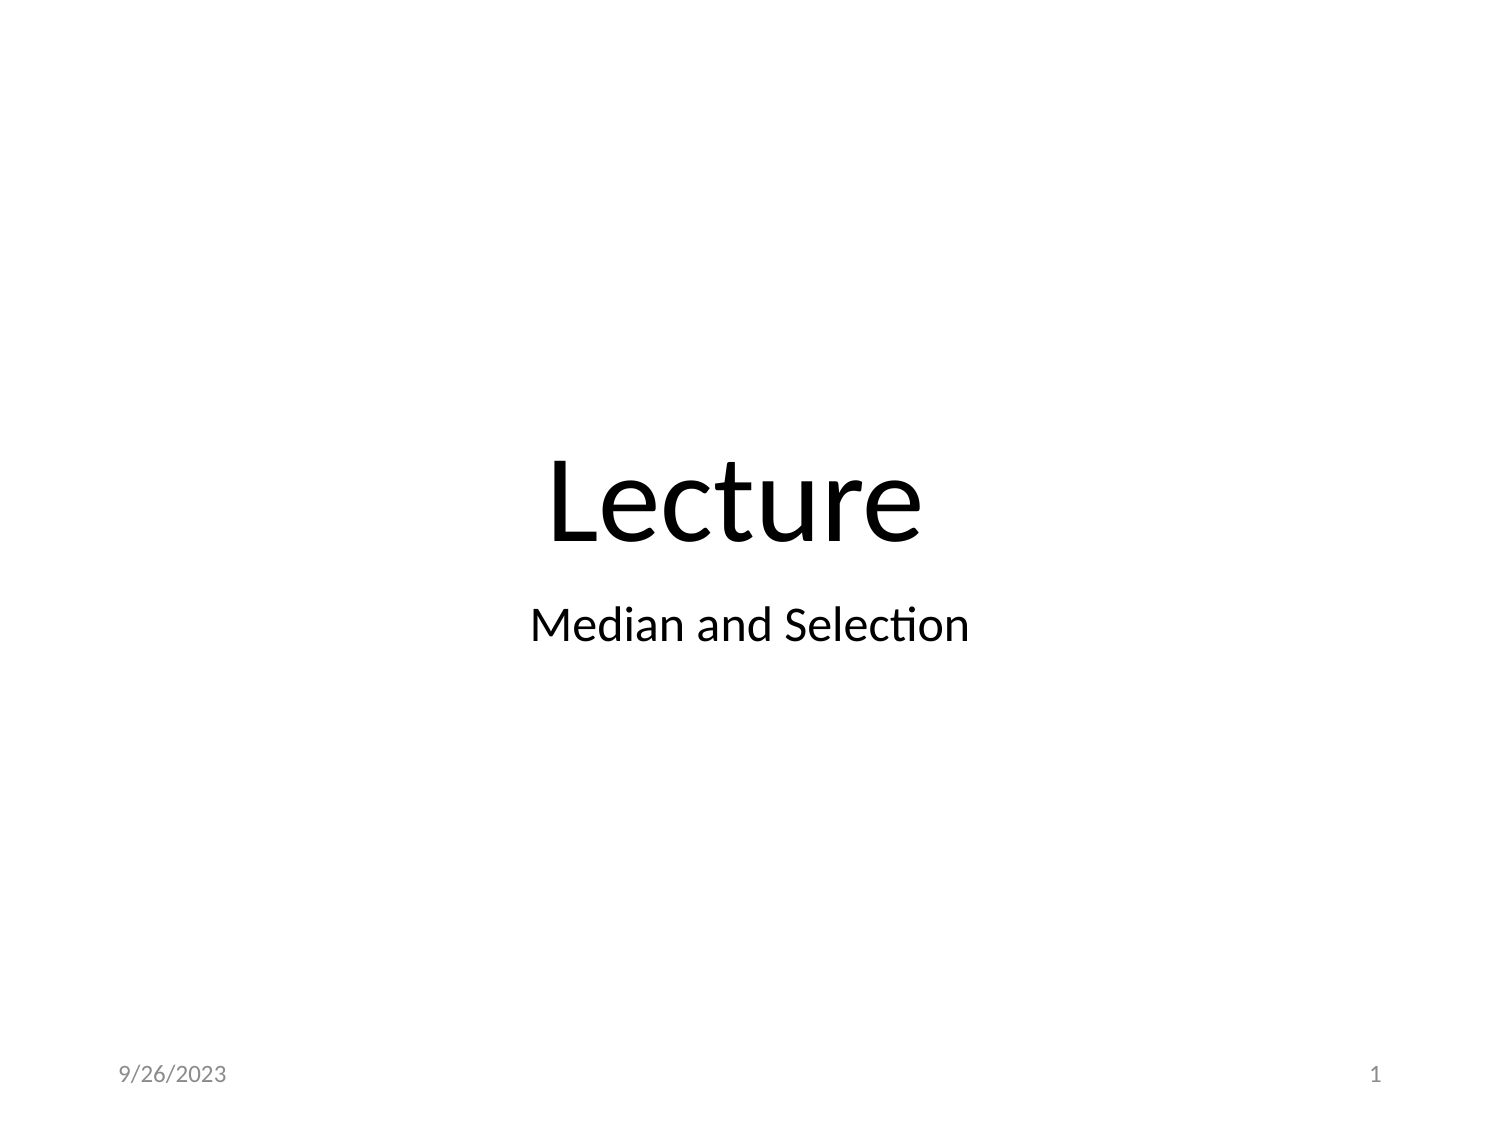

# Lecture
Median and Selection
9/26/2023
1